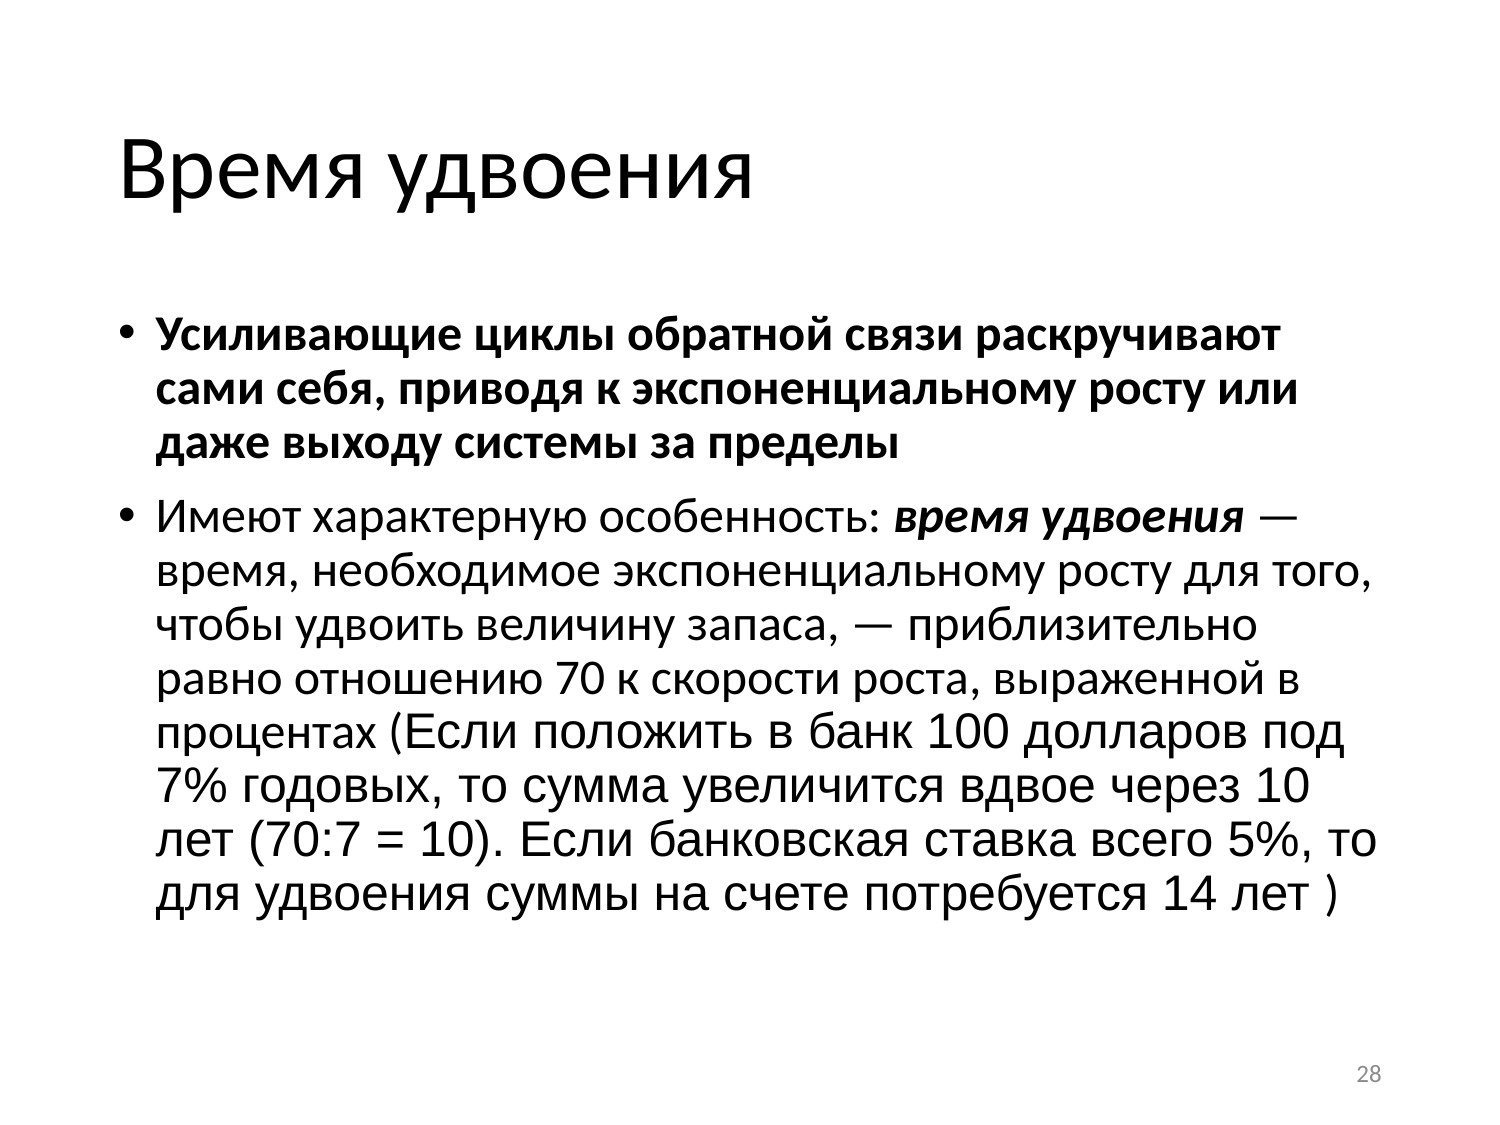

# Время удвоения
Усиливающие циклы обратной связи раскручивают сами себя, приводя к экспоненциальному росту или даже выходу системы за пределы
Имеют характерную особенность: время удвоения — время, необходимое экспоненциальному росту для того, чтобы удвоить величину запаса, — приблизительно равно отношению 70 к скорости роста, выраженной в процентах (Если положить в банк 100 долларов под 7% годовых, то сумма увеличится вдвое через 10 лет (70:7 = 10). Если банковская ставка всего 5%, то для удвоения суммы на счете потребуется 14 лет )
28